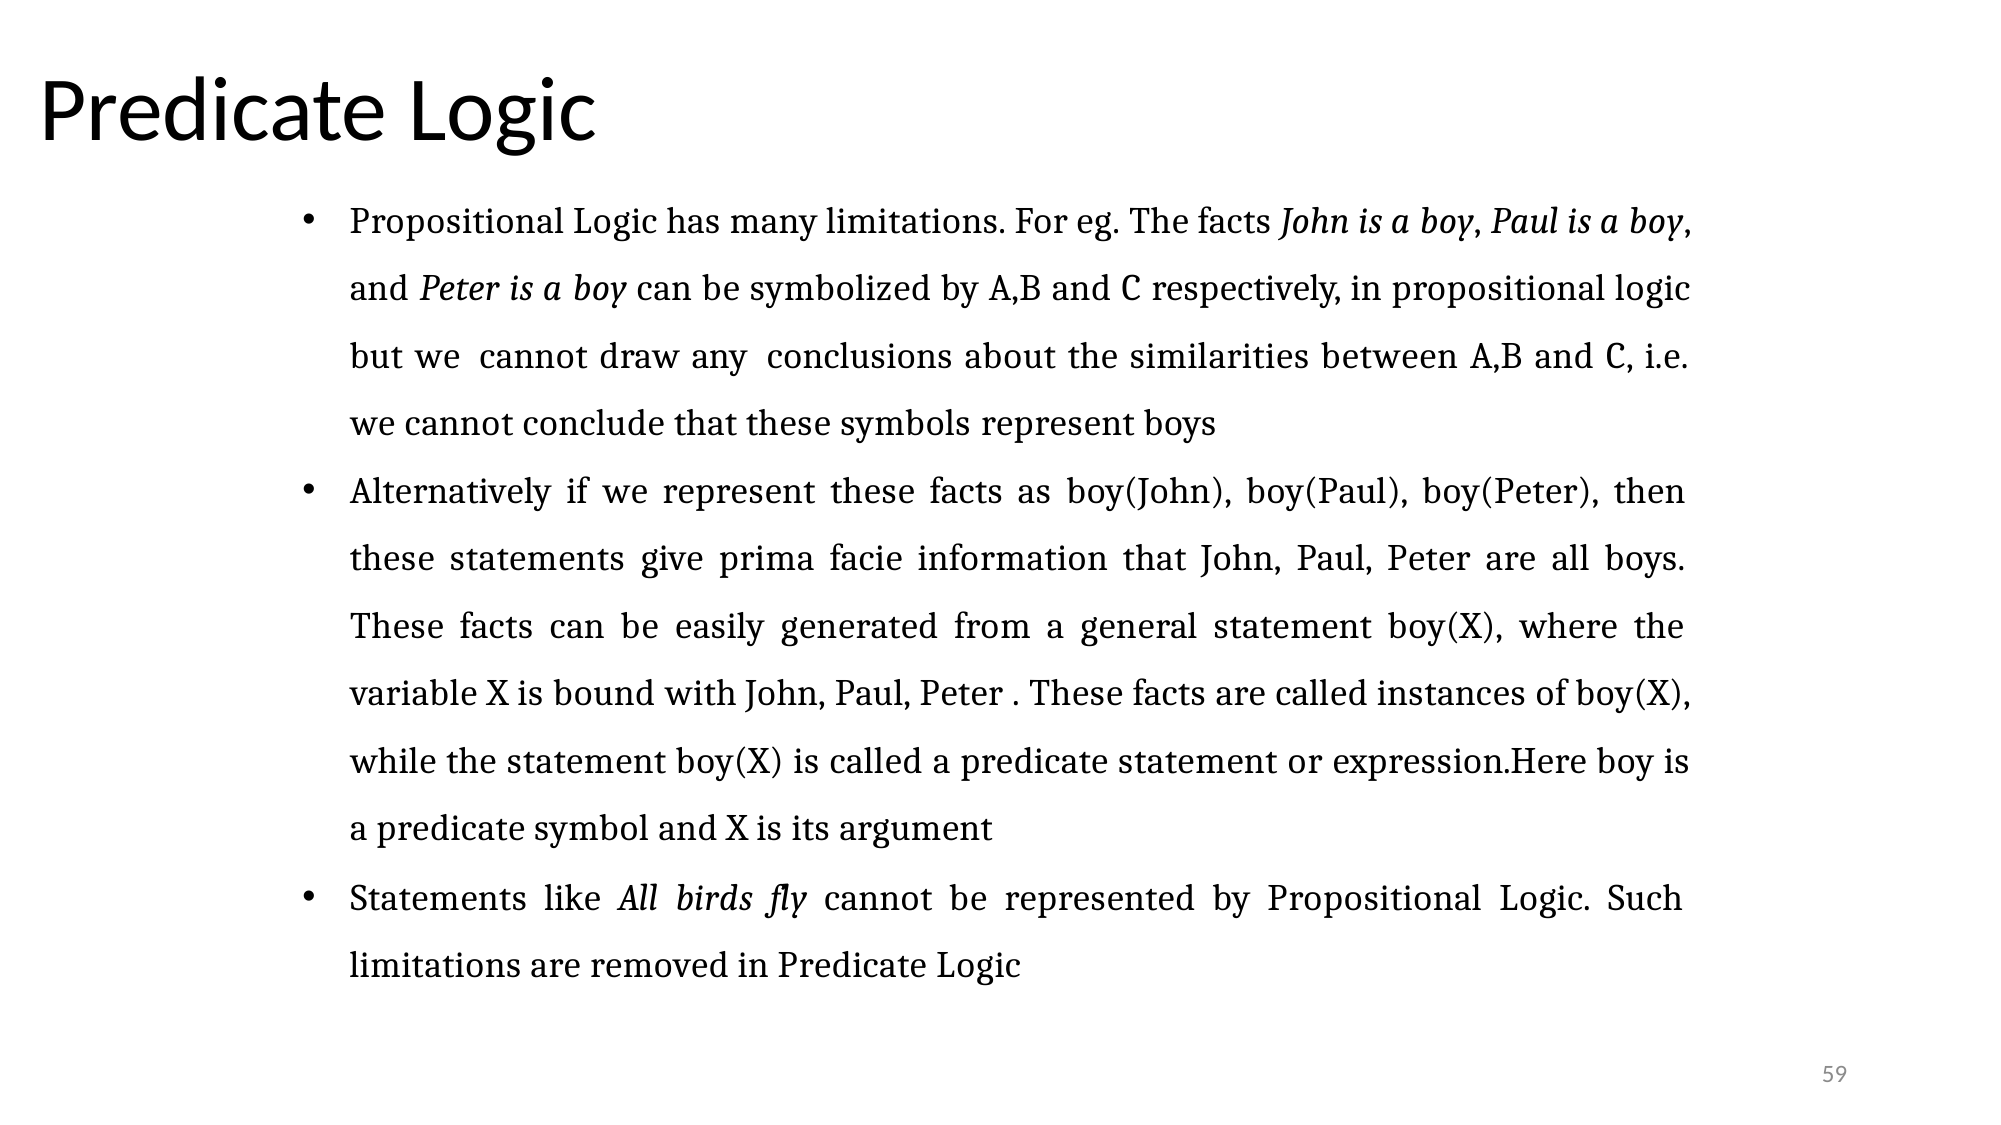

# Predicate Logic
Propositional Logic has many limitations. For eg. The facts John is a boy, Paul is a boy,  and Peter is a boy can be symbolized by A,B and C respectively, in propositional logic  but we cannot draw any conclusions about the similarities between A,B and C, i.e.  we cannot conclude that these symbols represent boys
Alternatively if we represent these facts as boy(John), boy(Paul), boy(Peter), then  these statements give prima facie information that John, Paul, Peter are all boys.  These facts can be easily generated from a general statement boy(X), where the  variable X is bound with John, Paul, Peter . These facts are called instances of boy(X),  while the statement boy(X) is called a predicate statement or expression.Here boy is  a predicate symbol and X is its argument
Statements like All birds fly cannot be represented by Propositional Logic. Such  limitations are removed in Predicate Logic
59